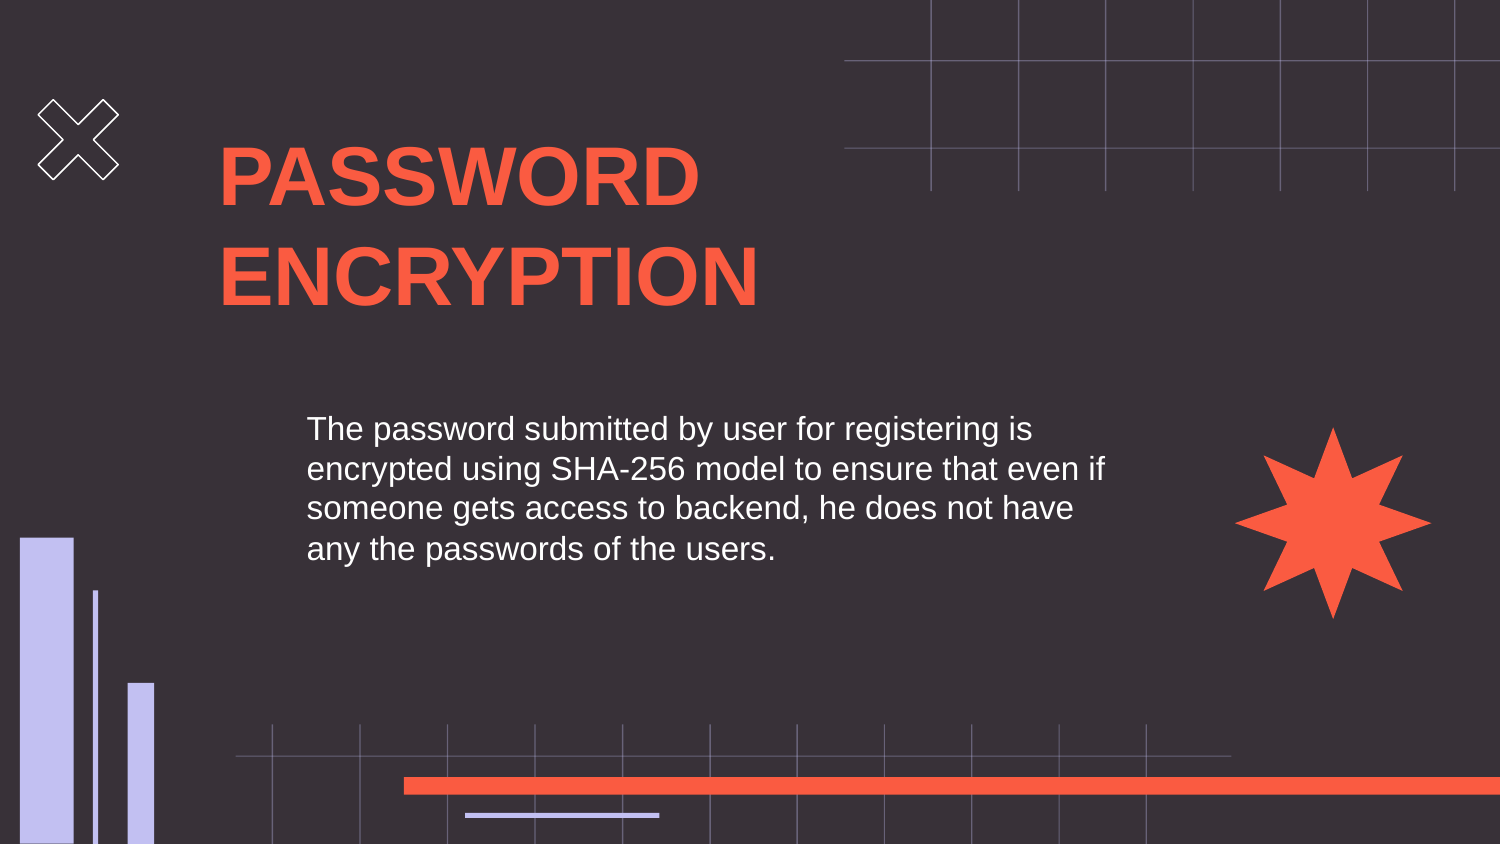

# PASSWORD ENCRYPTION
The password submitted by user for registering is encrypted using SHA-256 model to ensure that even if someone gets access to backend, he does not have any the passwords of the users.